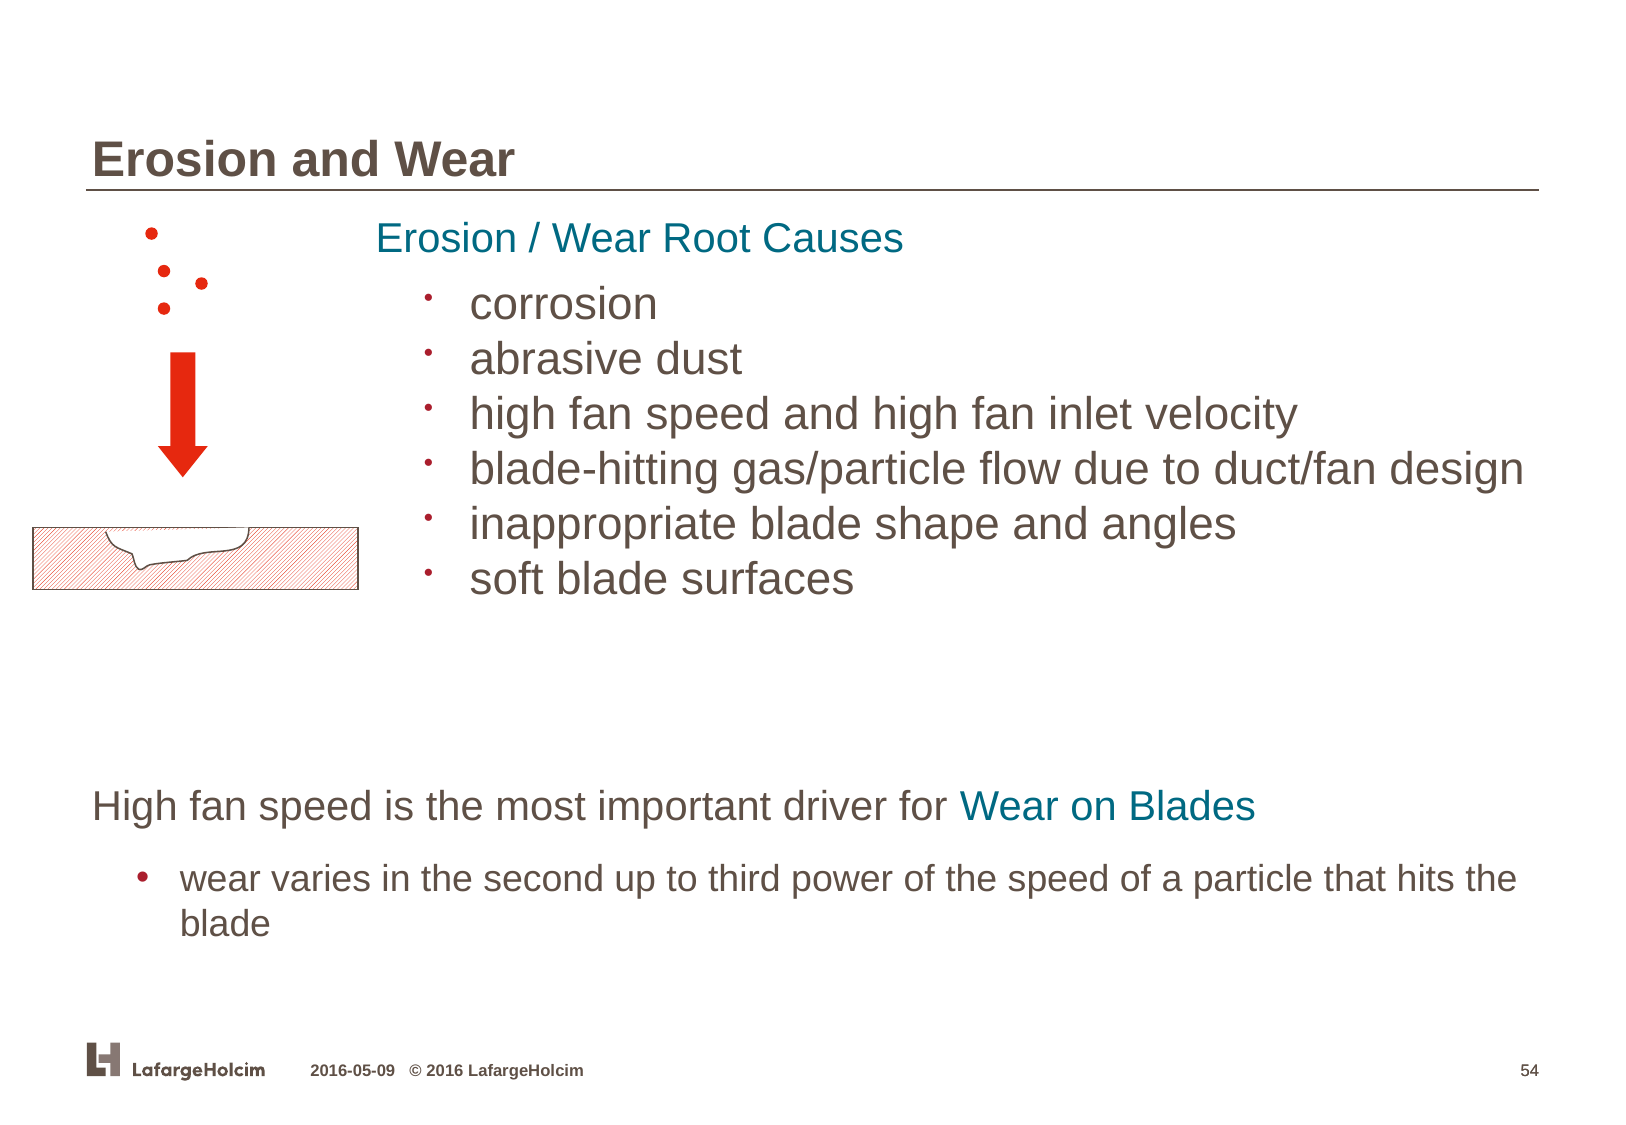

Erosion and Wear

High fan speed is the most important driver for Wear on Blades
wear varies in the second up to third power of the speed of a particle that hits the blade
Erosion / Wear Root Causes
corrosion
abrasive dust
high fan speed and high fan inlet velocity
blade-hitting gas/particle flow due to duct/fan design
inappropriate blade shape and angles
soft blade surfaces

2016-05-09   © 2016 LafargeHolcim
54
54